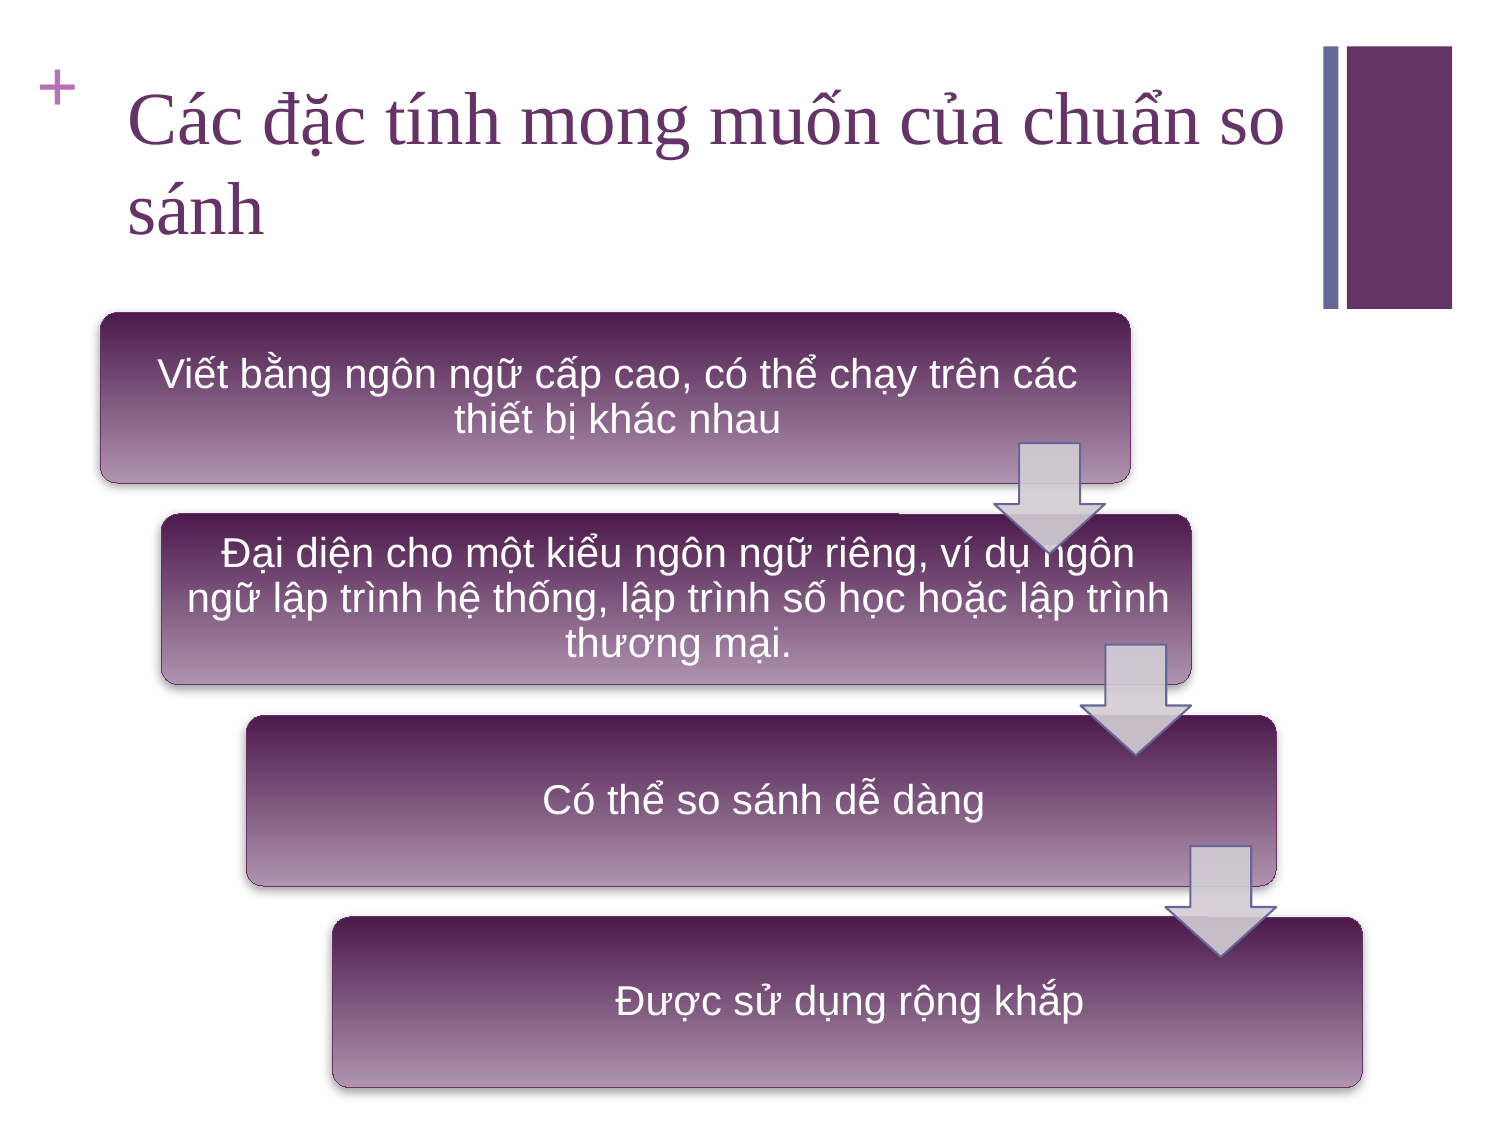

# Các đặc tính mong muốn của chuẩn so sánh
Viết bằng ngôn ngữ cấp cao, có thể chạy trên các thiết bị khác nhau
Đại diện cho một kiểu ngôn ngữ riêng, ví dụ ngôn ngữ lập trình hệ thống, lập trình số học hoặc lập trình thương mại.
Có thể so sánh dễ dàng
Được sử dụng rộng khắp